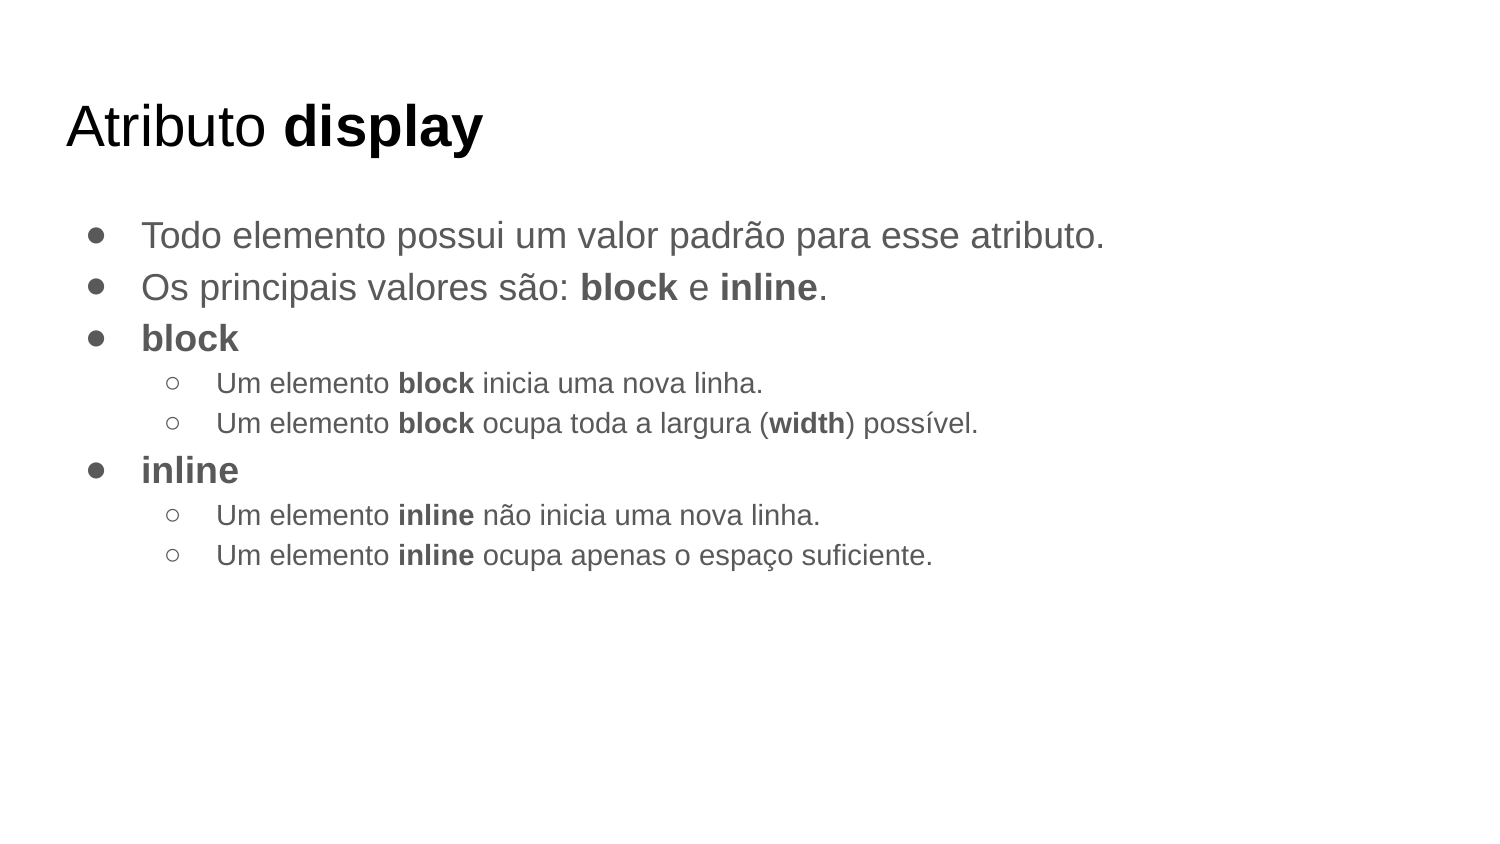

# Atributo display
Todo elemento possui um valor padrão para esse atributo.
Os principais valores são: block e inline.
block
Um elemento block inicia uma nova linha.
Um elemento block ocupa toda a largura (width) possível.
inline
Um elemento inline não inicia uma nova linha.
Um elemento inline ocupa apenas o espaço suficiente.